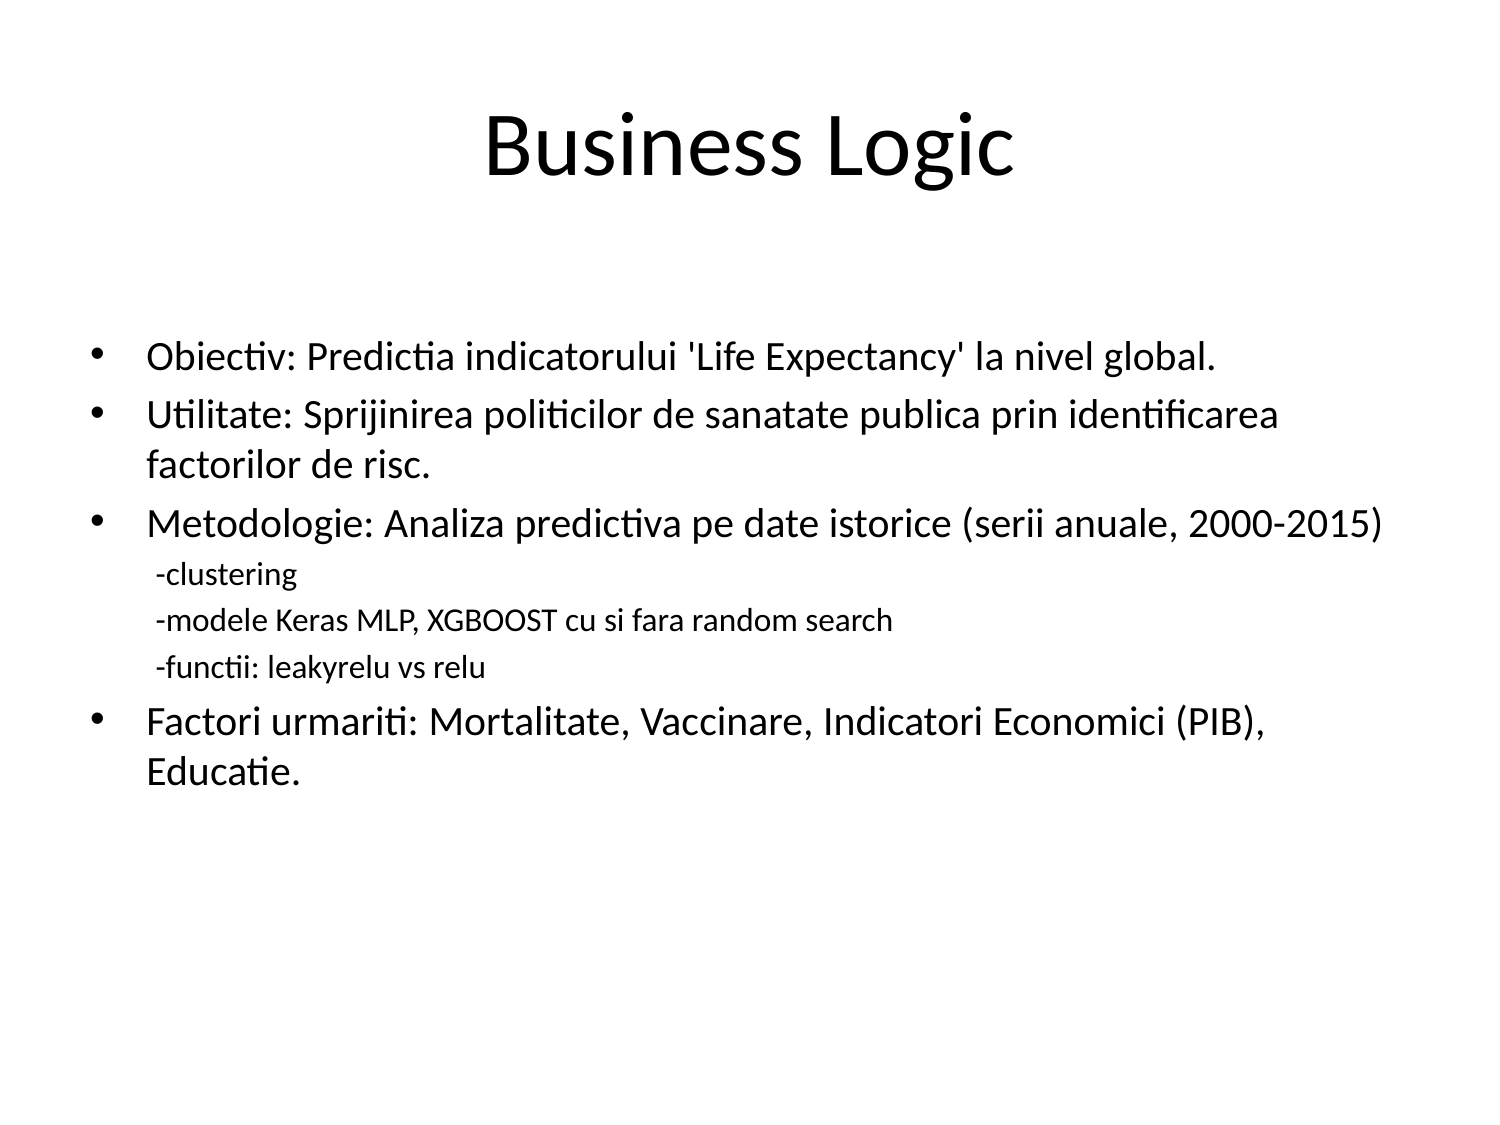

# Business Logic

Obiectiv: Predictia indicatorului 'Life Expectancy' la nivel global.
Utilitate: Sprijinirea politicilor de sanatate publica prin identificarea factorilor de risc.
Metodologie: Analiza predictiva pe date istorice (serii anuale, 2000-2015)
-clustering
-modele Keras MLP, XGBOOST cu si fara random search
-functii: leakyrelu vs relu
Factori urmariti: Mortalitate, Vaccinare, Indicatori Economici (PIB), Educatie.